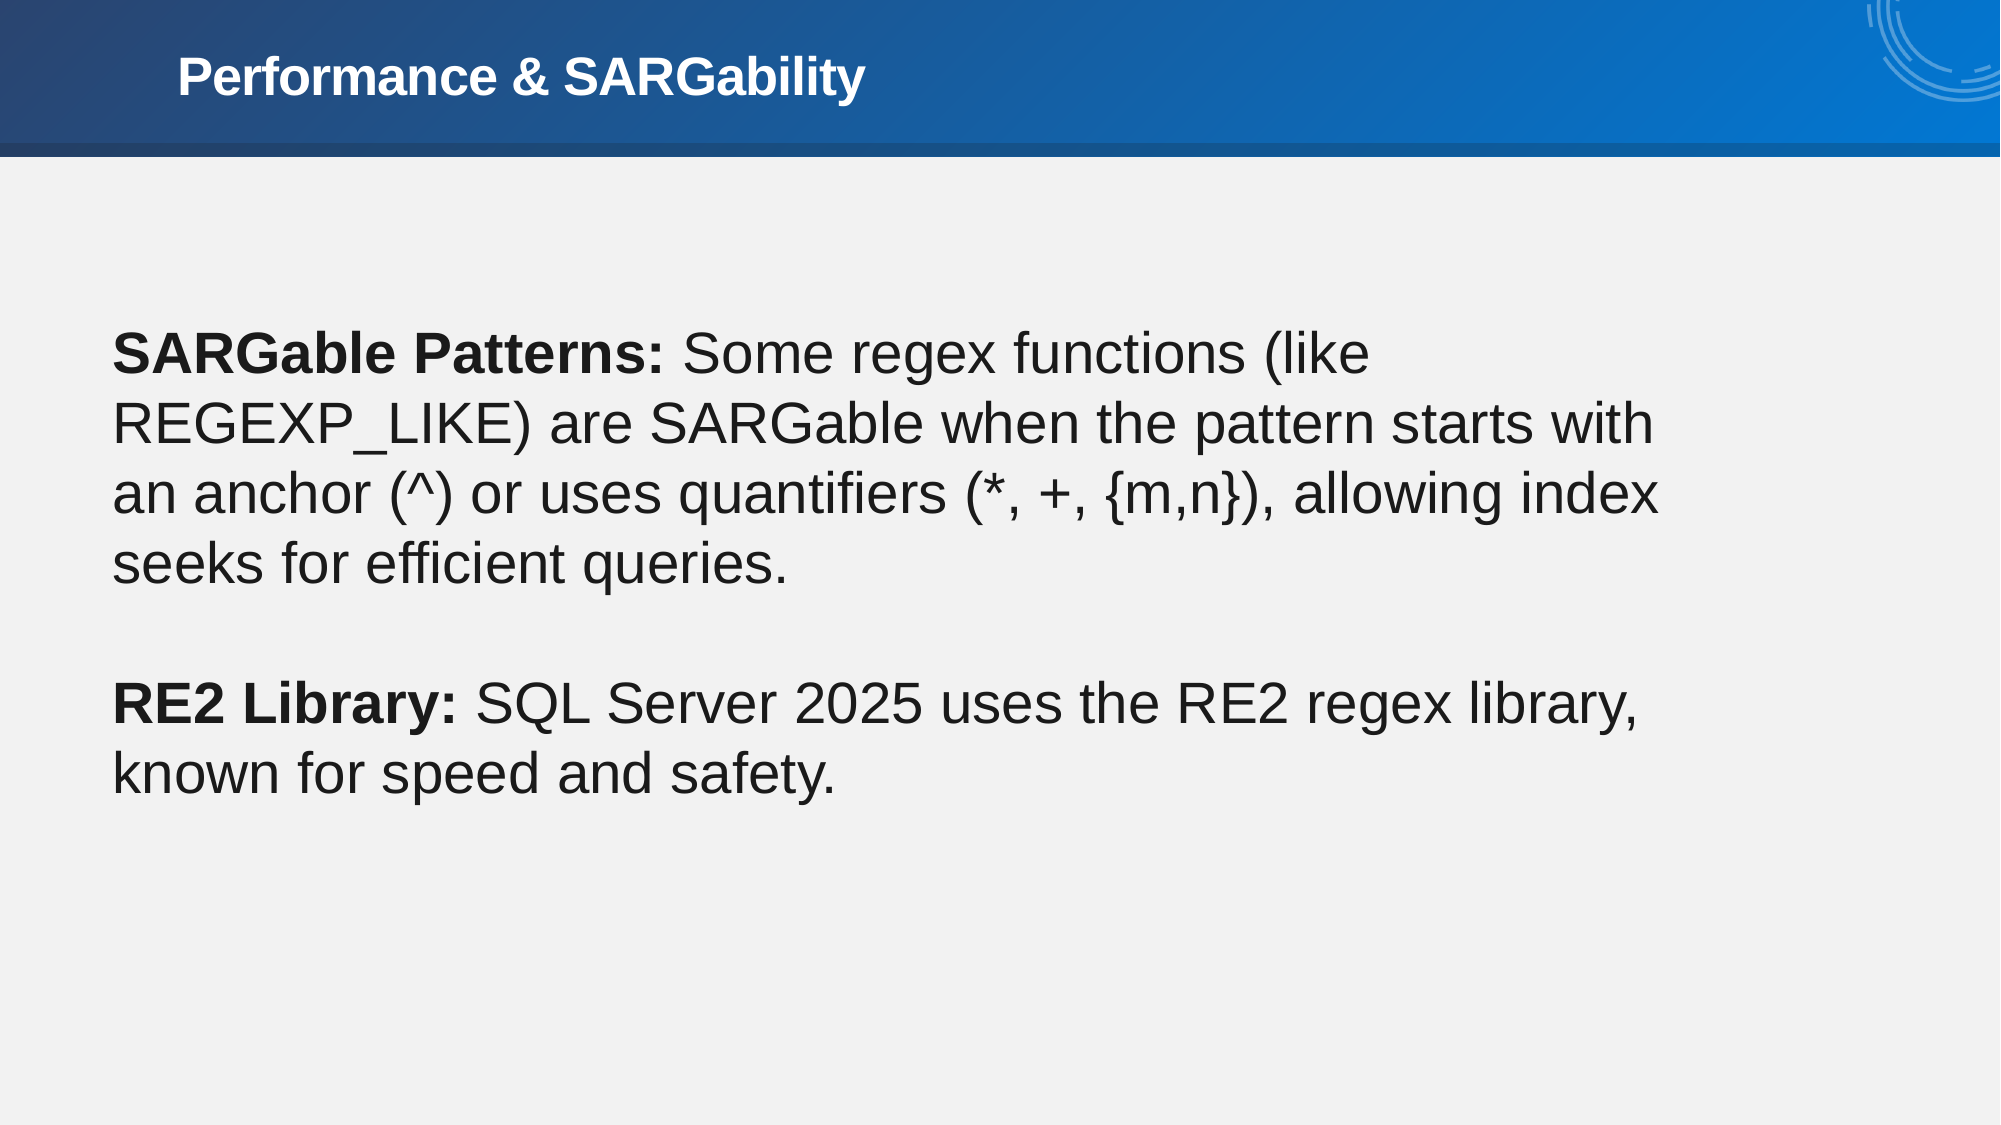

# Performance & SARGability
SARGable Patterns: Some regex functions (like REGEXP_LIKE) are SARGable when the pattern starts with an anchor (^) or uses quantifiers (*, +, {m,n}), allowing index seeks for efficient queries.

RE2 Library: SQL Server 2025 uses the RE2 regex library, known for speed and safety.